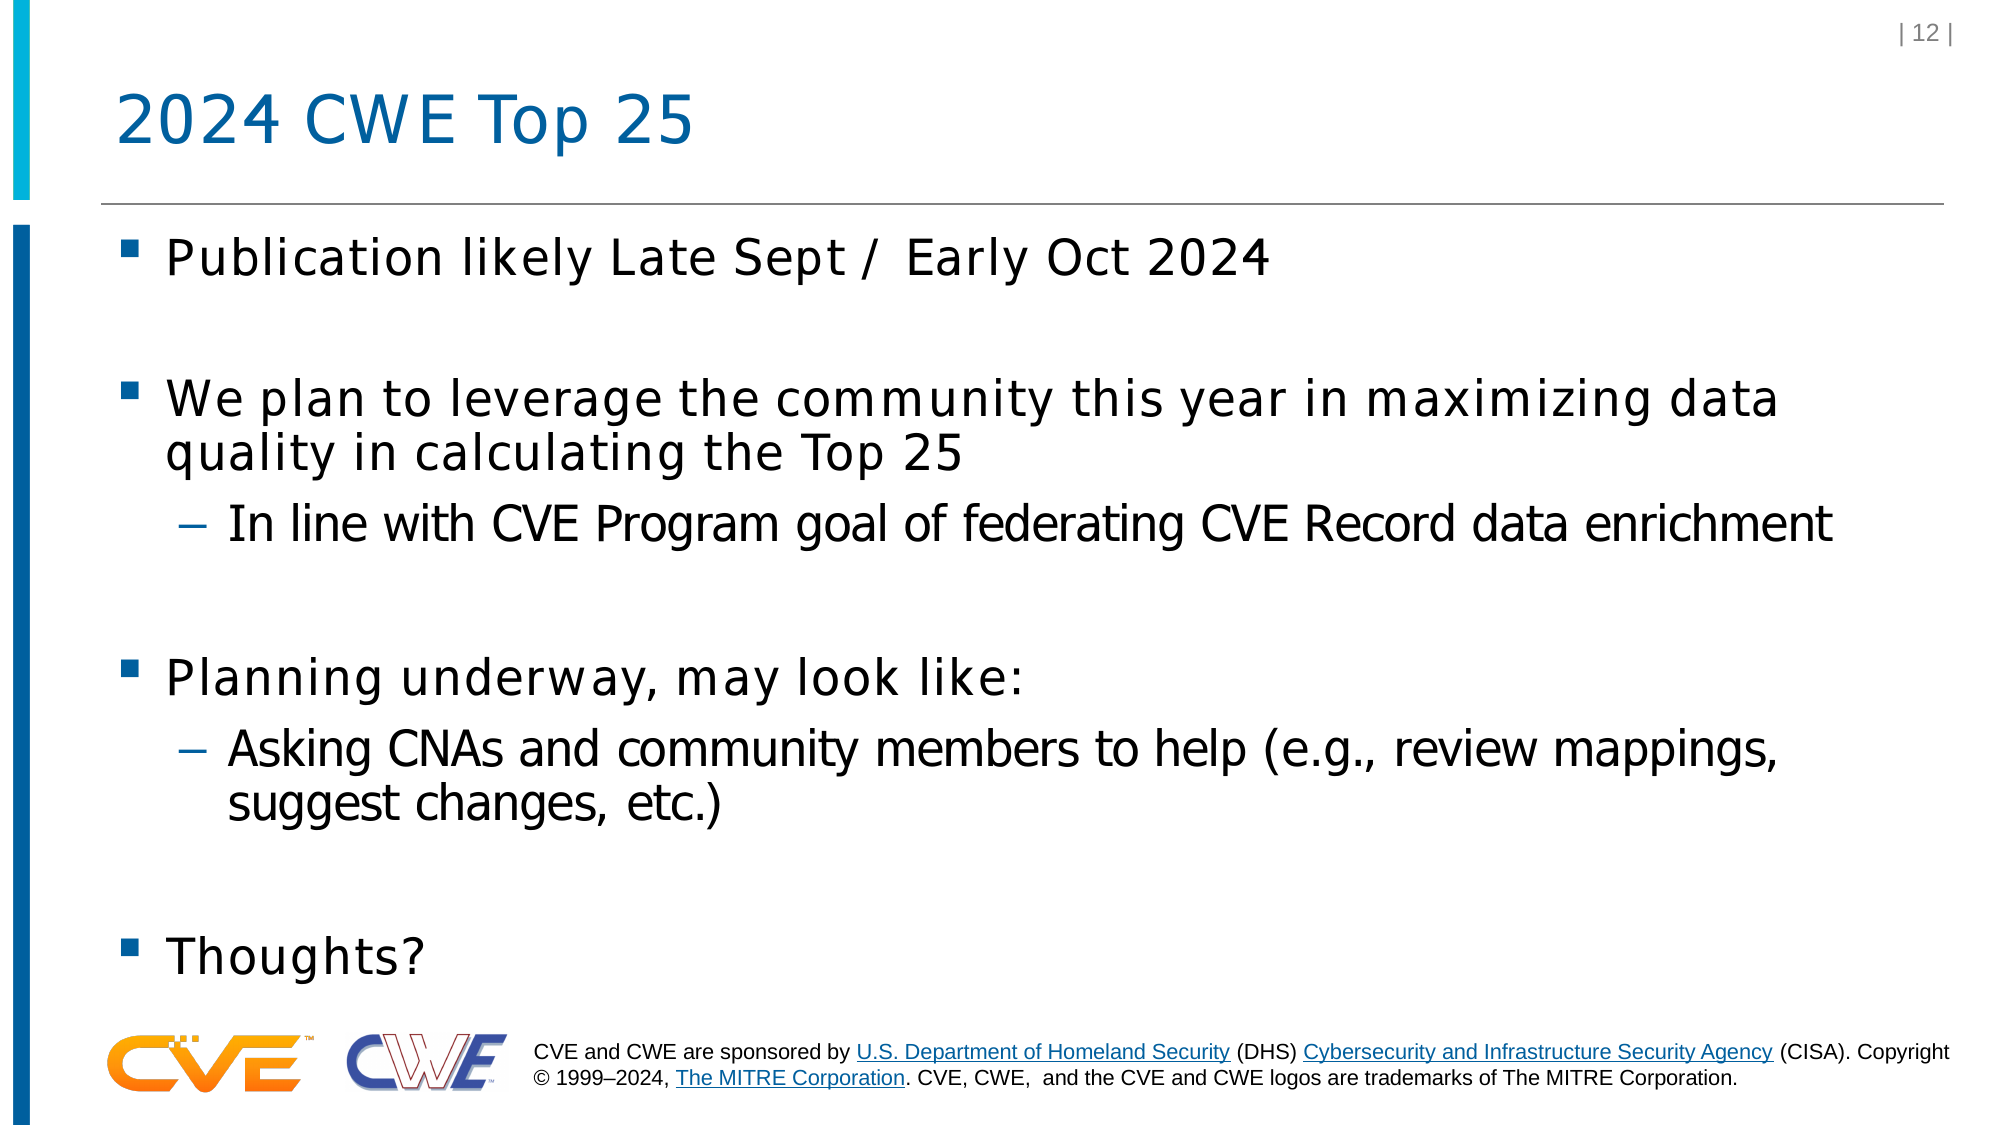

| 12 |
# 2024 CWE Top 25
Publication likely Late Sept / Early Oct 2024

We plan to leverage the community this year in maximizing data quality in calculating the Top 25
In line with CVE Program goal of federating CVE Record data enrichment

Planning underway, may look like:
Asking CNAs and community members to help (e.g., review mappings, suggest changes, etc.)

Thoughts?